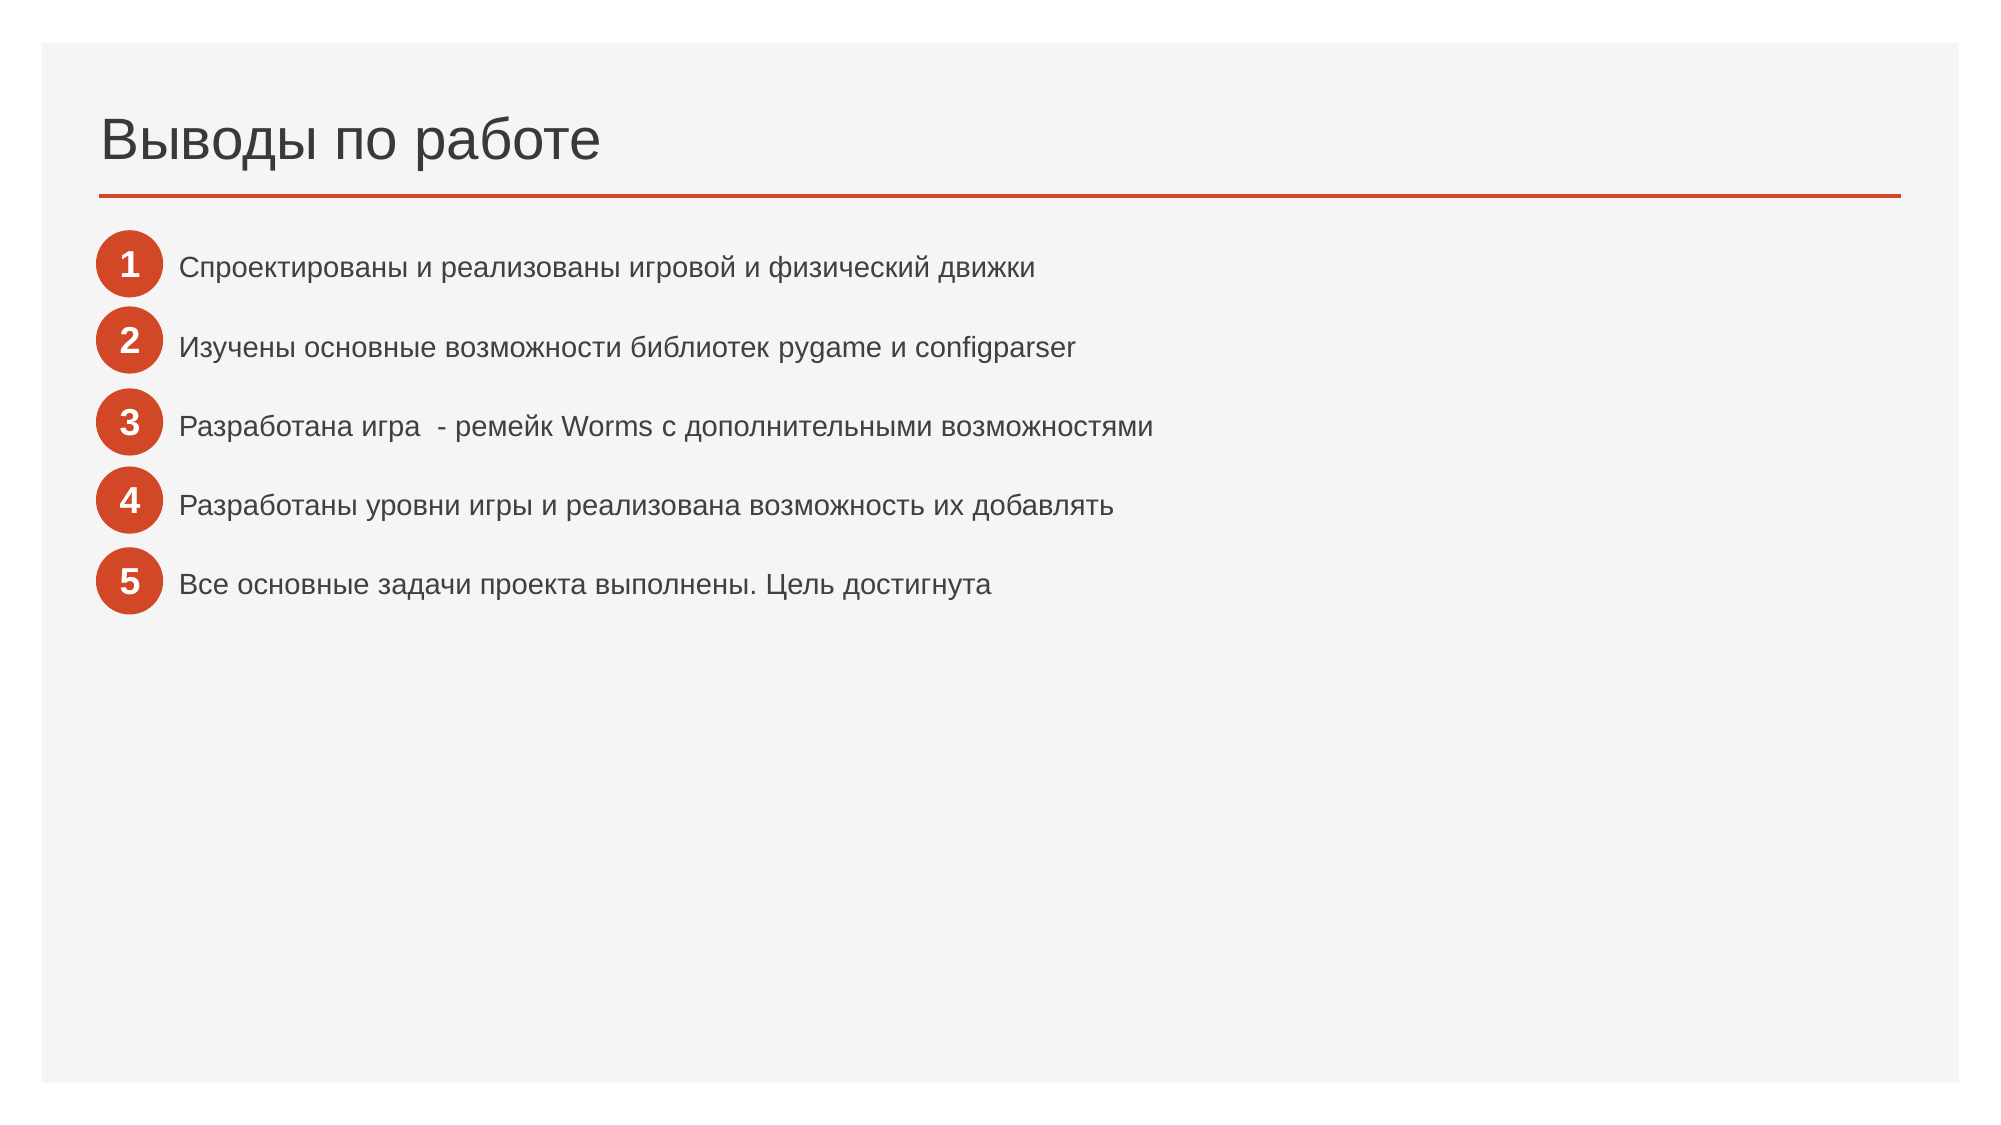

# Выводы по работе

1
Спроектированы и реализованы игровой и физический движки
Изучены основные возможности библиотек pygame и configparser
Разработана игра  - ремейк Worms с дополнительными возможностями
Разработаны уровни игры и реализована возможность их добавлять
Все основные задачи проекта выполнены. Цель достигнута

2

3

4

5